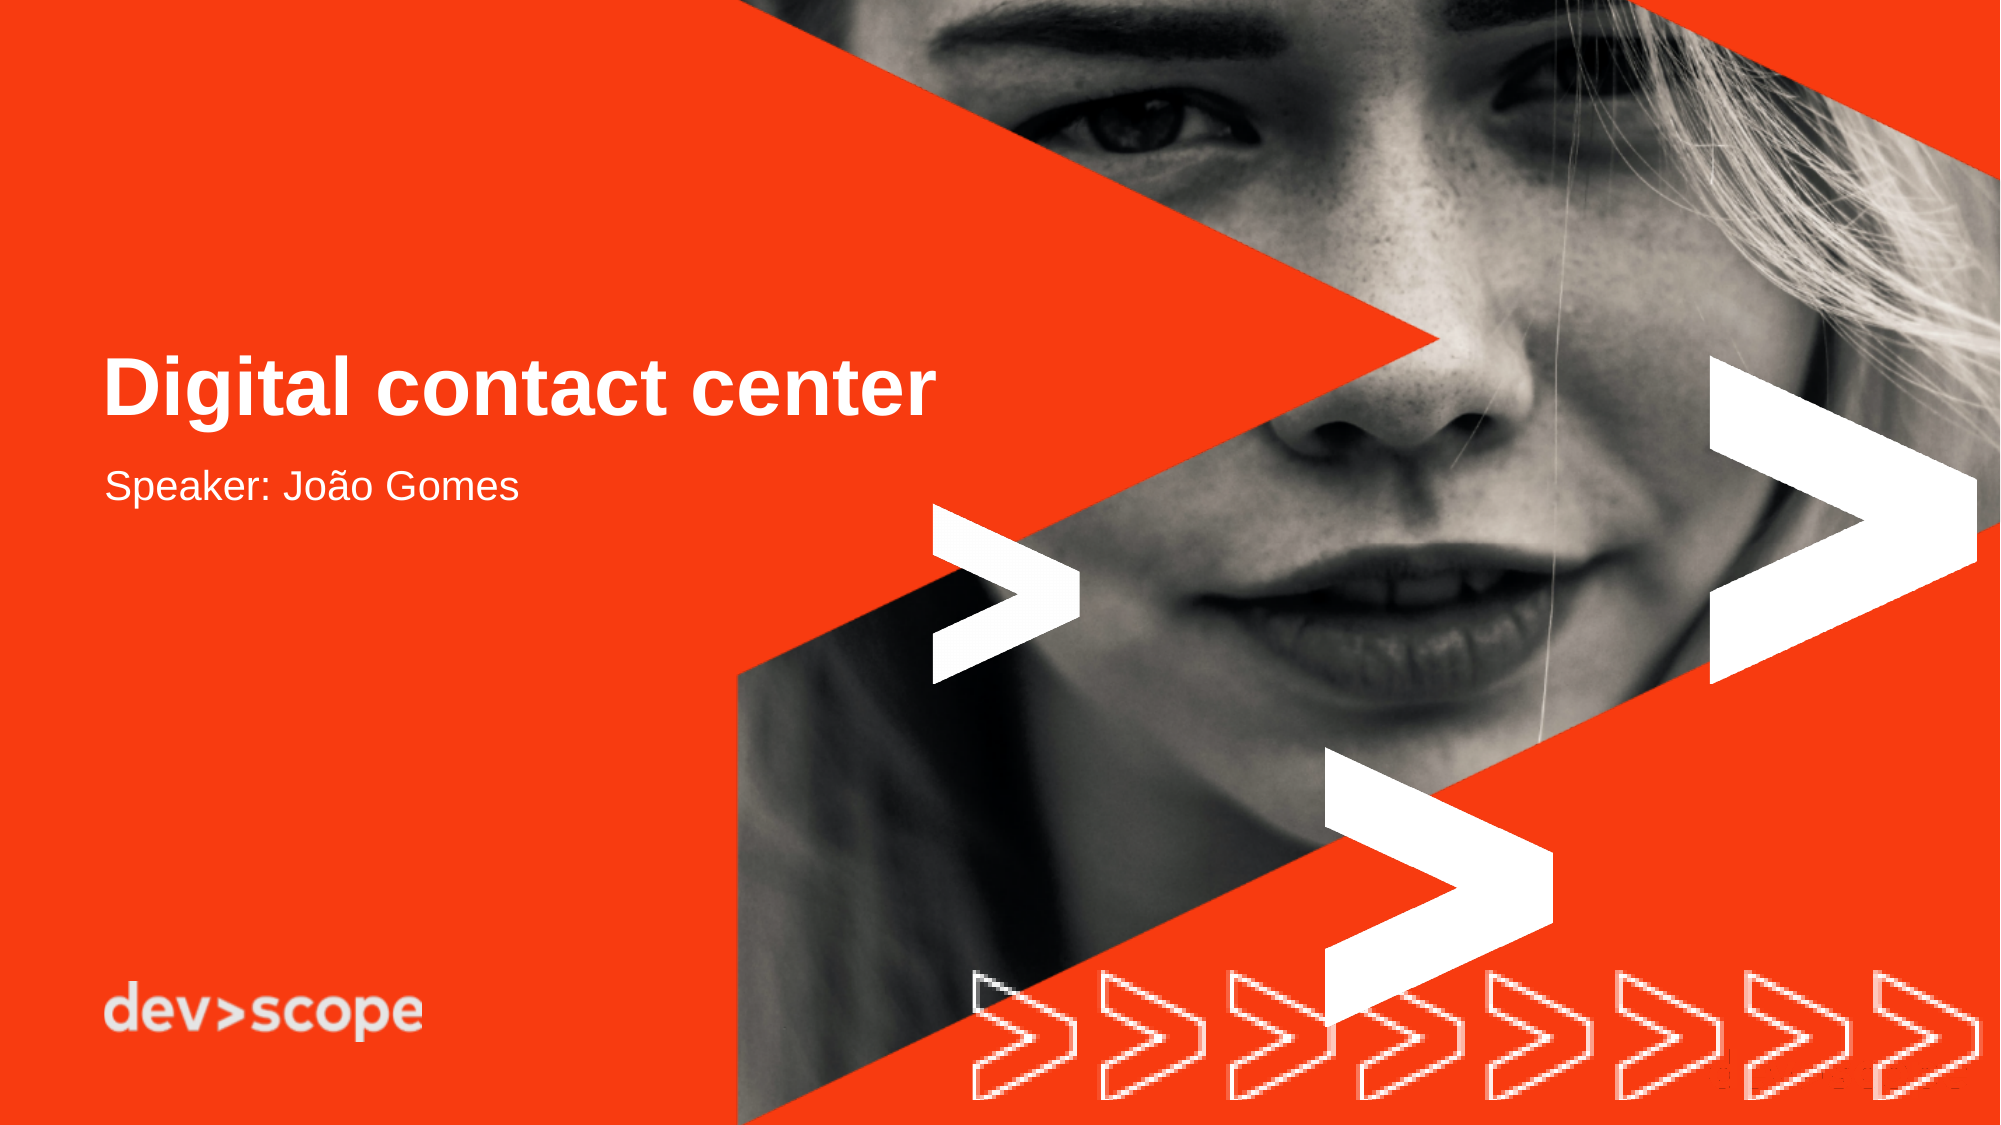

# Digital contact center
Speaker: João Gomes